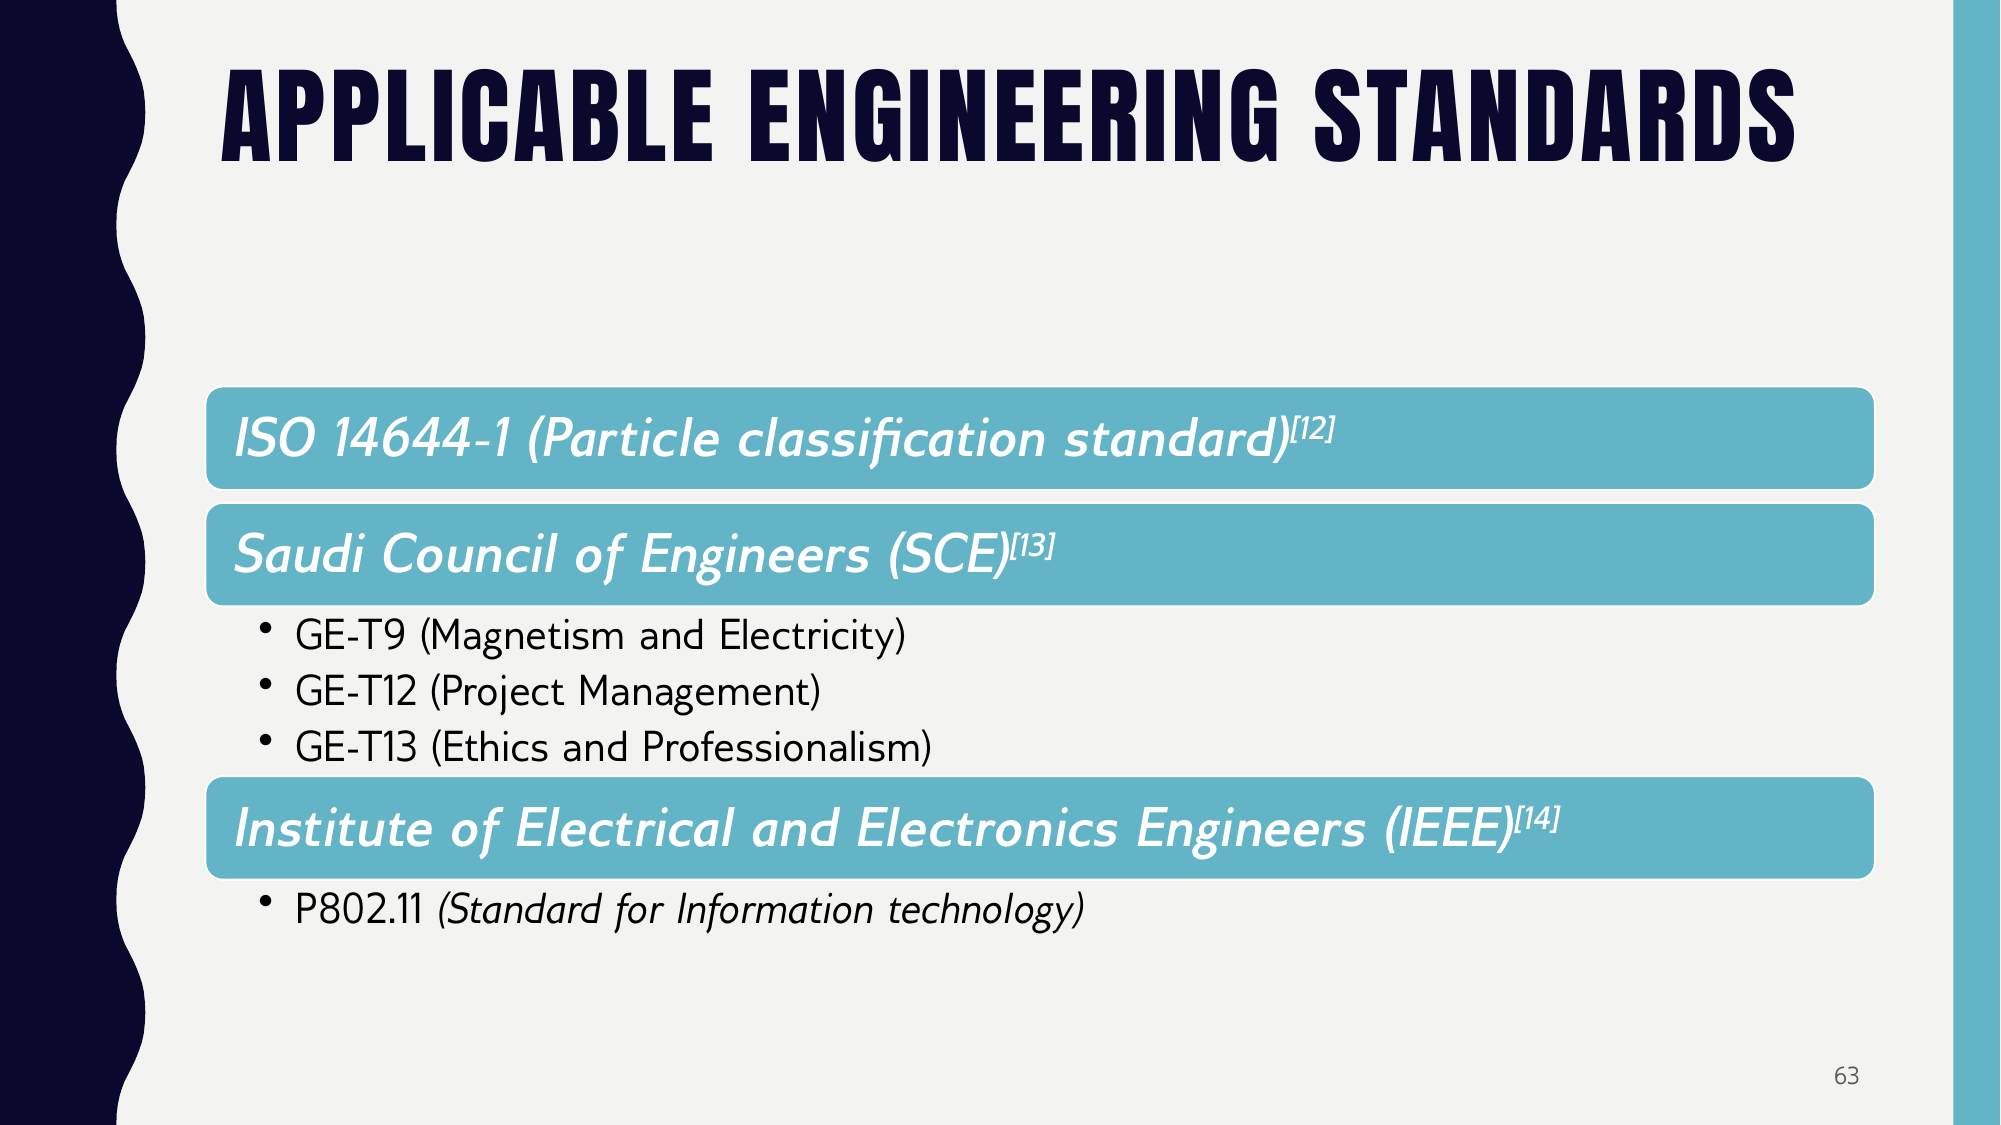

# Applicable engineering standards
ISO 14644-1 (Particle classification standard)[12]
Saudi Council of Engineers (SCE)[13]
GE-T9 (Magnetism and Electricity)
GE-T12 (Project Management)
GE-T13 (Ethics and Professionalism)
Institute of Electrical and Electronics Engineers (IEEE)[14]
P802.11 (Standard for Information technology)
63